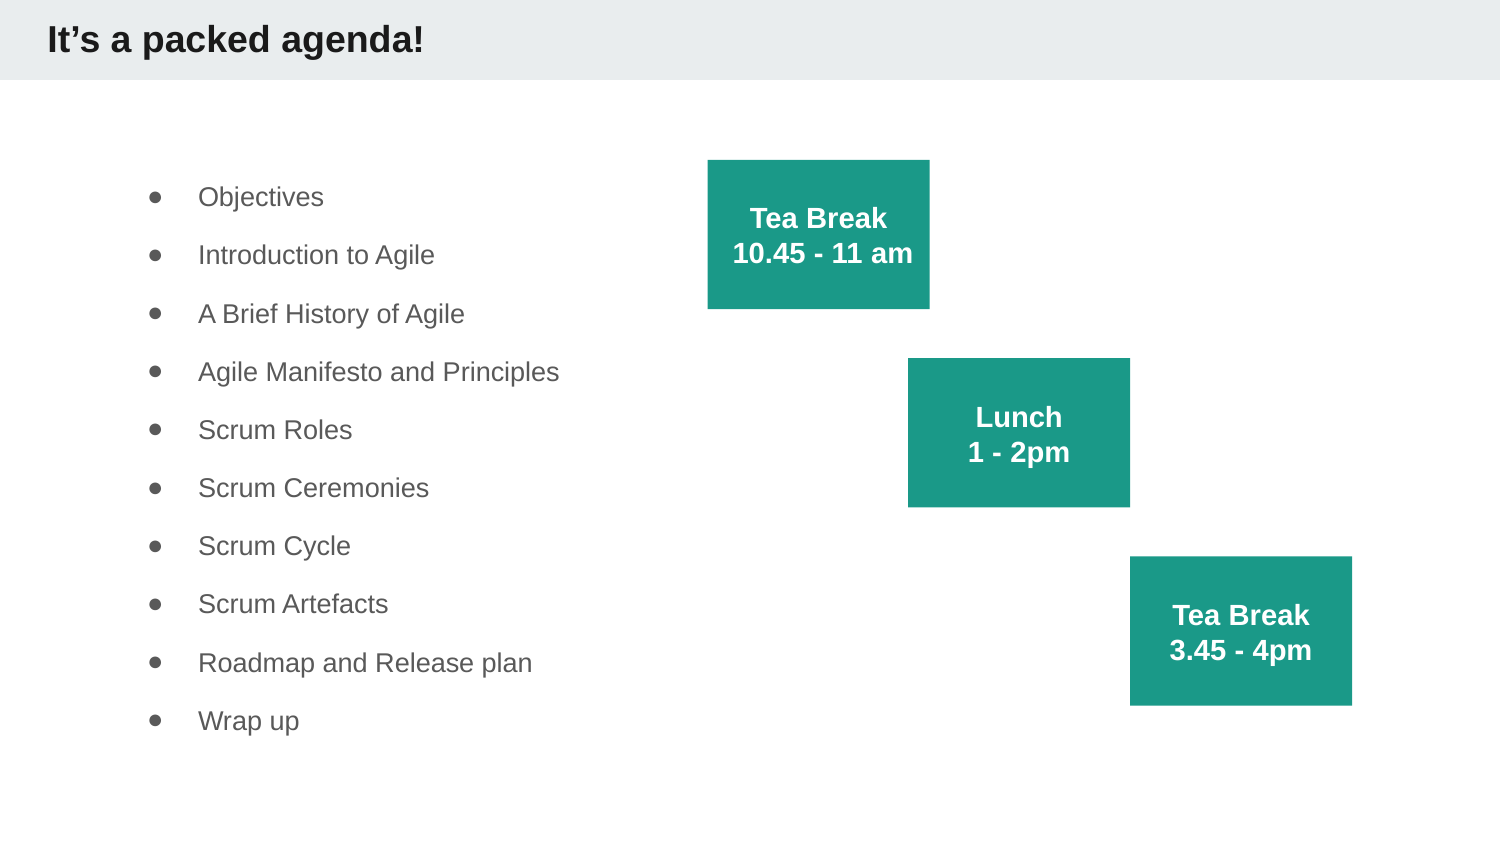

# It’s a packed agenda!
Objectives
Introduction to Agile
A Brief History of Agile
Agile Manifesto and Principles
Scrum Roles
Scrum Ceremonies
Scrum Cycle
Scrum Artefacts
Roadmap and Release plan
Wrap up

Tea Break
 10.45 - 11 am
Lunch
1 - 2pm
Tea Break
3.45 - 4pm